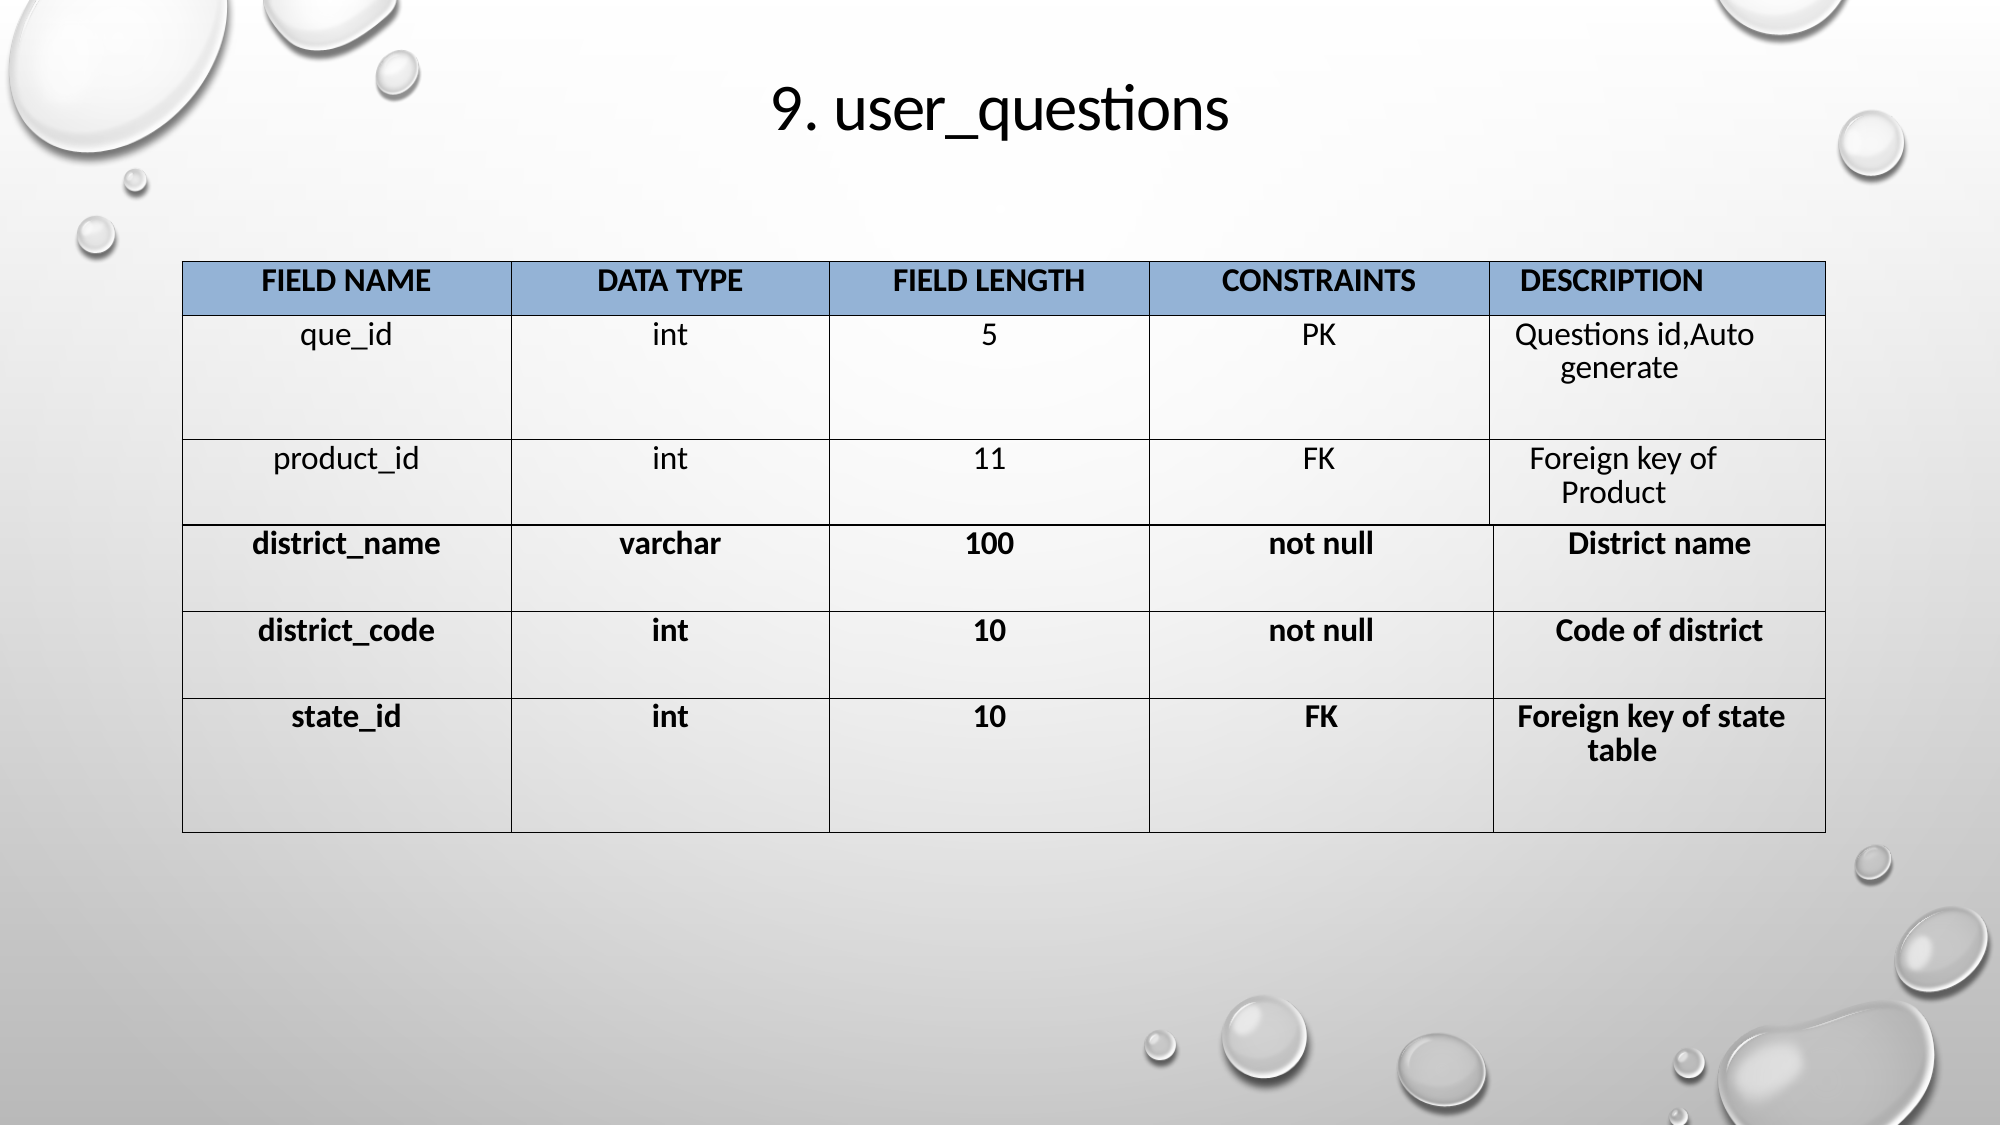

# 9. user_questions
| FIELD NAME | DATA TYPE | FIELD LENGTH | CONSTRAINTS | DESCRIPTION |
| --- | --- | --- | --- | --- |
| que\_id | int | 5 | PK | Questions id,Auto generate |
| product\_id | int | 11 | FK | Foreign key of Product |
| district\_name | varchar | 100 | not null | District name |
| --- | --- | --- | --- | --- |
| district\_code | int | 10 | not null | Code of district |
| state\_id | int | 10 | FK | Foreign key of state table |